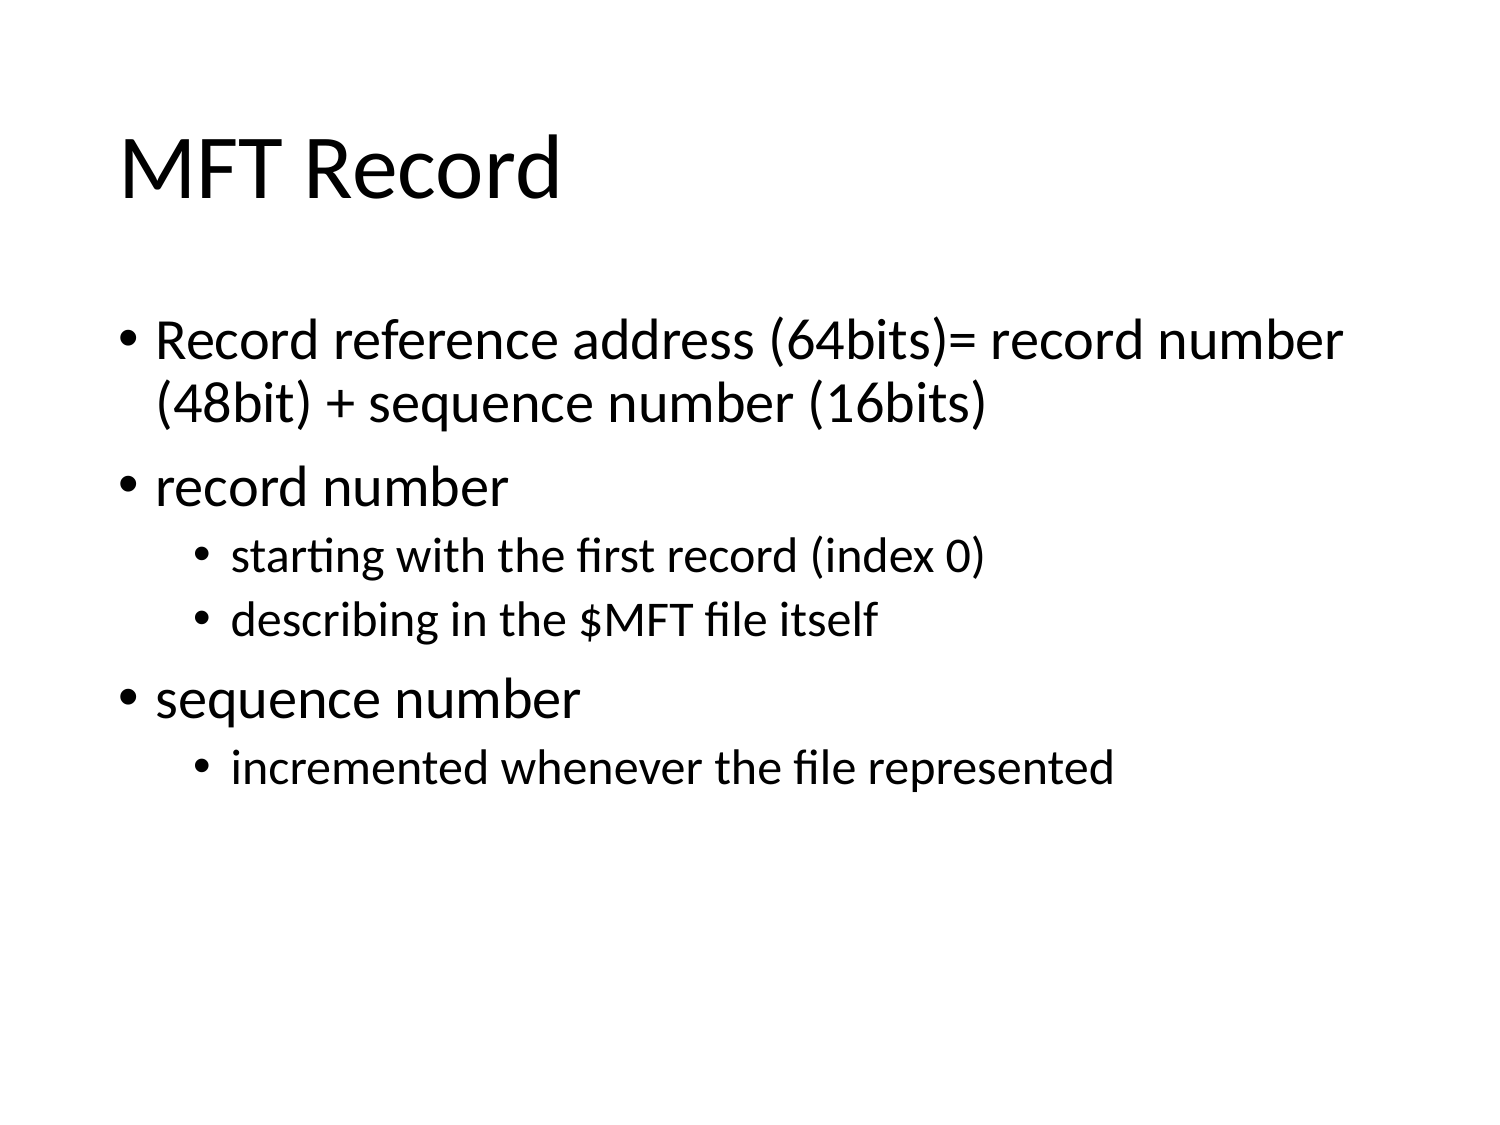

# MFT Record
Record reference address (64bits)= record number (48bit) + sequence number (16bits)
record number
starting with the first record (index 0)
describing in the $MFT file itself
sequence number
incremented whenever the file represented